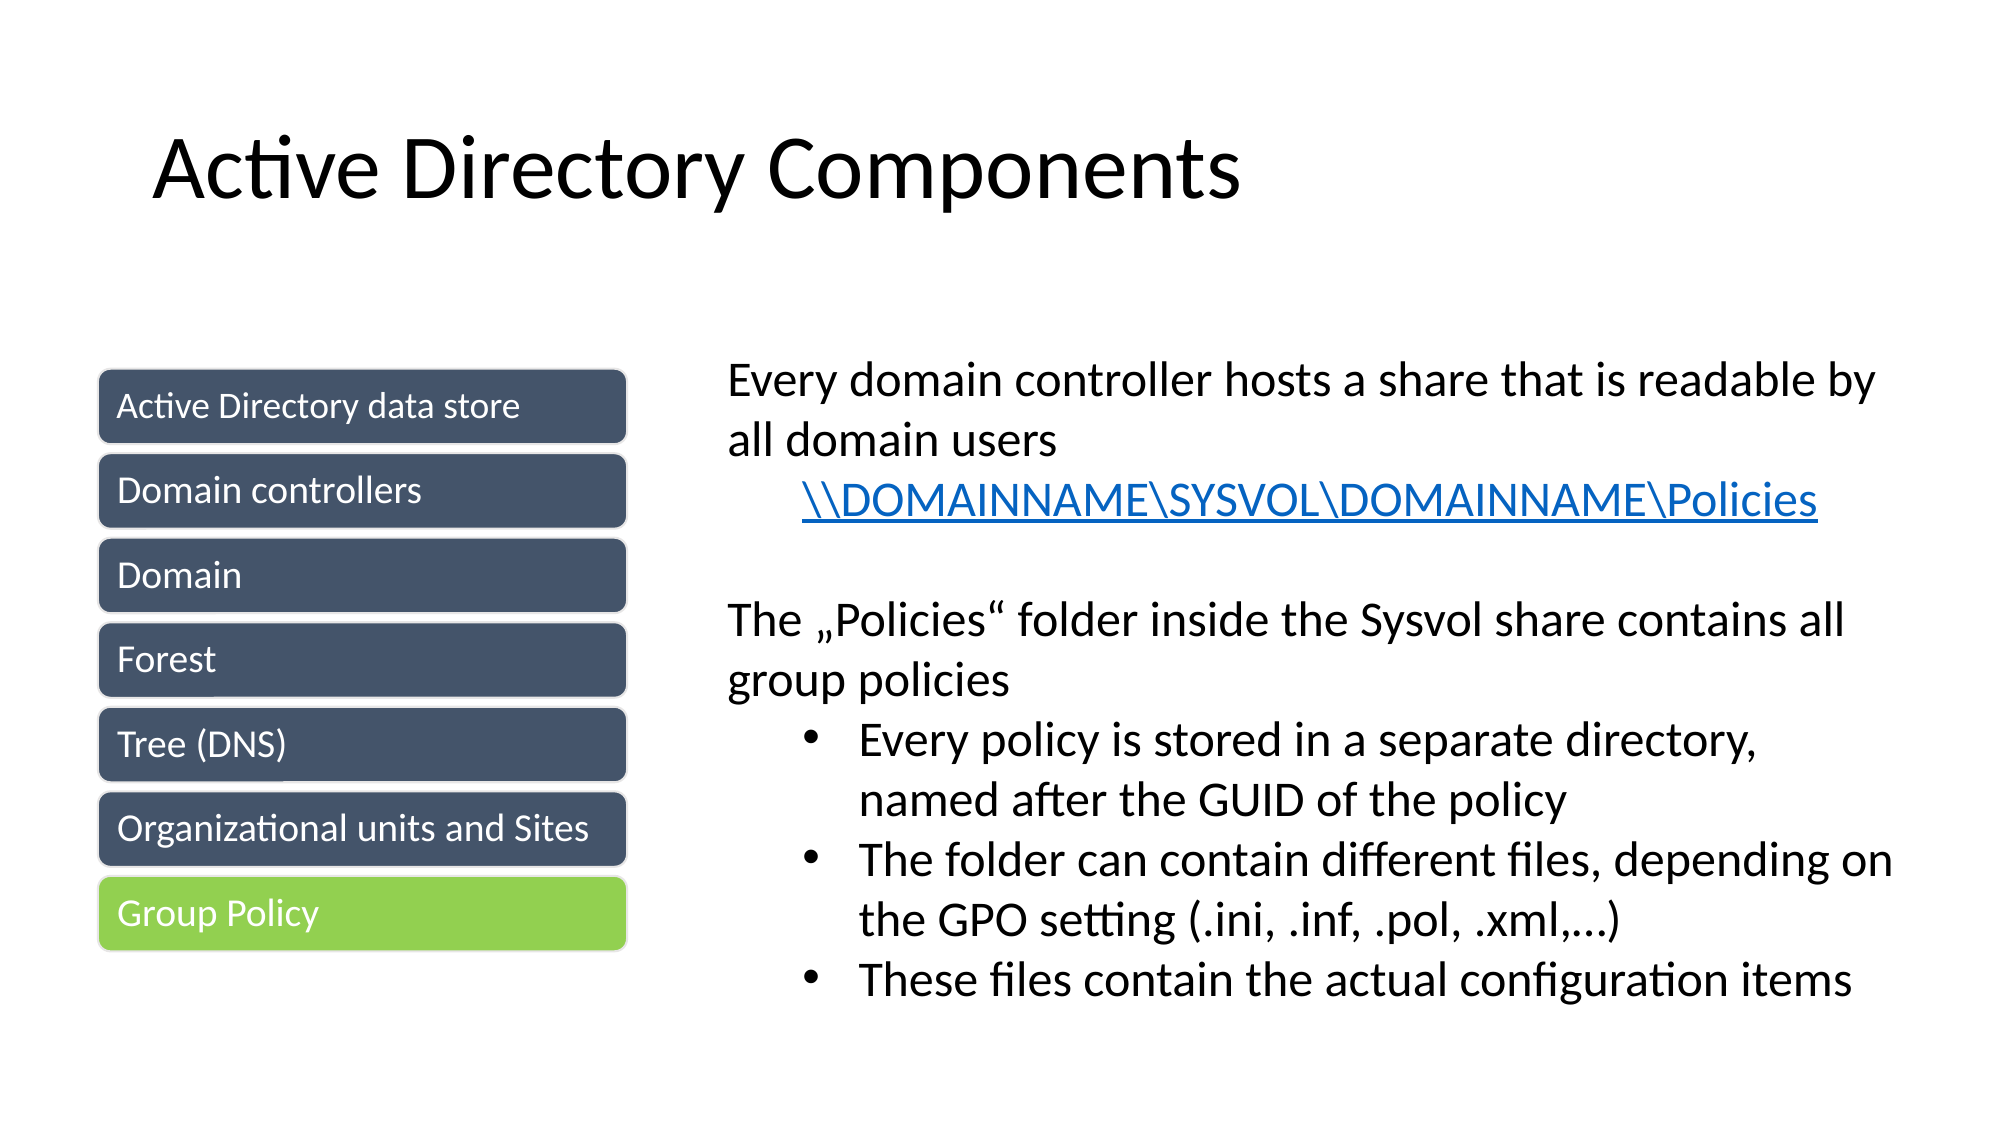

# Active Directory Components
Active Directory data store
Domain controllers
Domain
Forest
Tree (DNS)
Organizational units and Sites
Group Policy
Every domain controller hosts a share that is readable by all domain users
\\DOMAINNAME\SYSVOL\DOMAINNAME\Policies

The „Policies“ folder inside the Sysvol share contains all group policies
Every policy is stored in a separate directory, named after the GUID of the policy
The folder can contain different files, depending on the GPO setting (.ini, .inf, .pol, .xml,…)
These files contain the actual configuration items